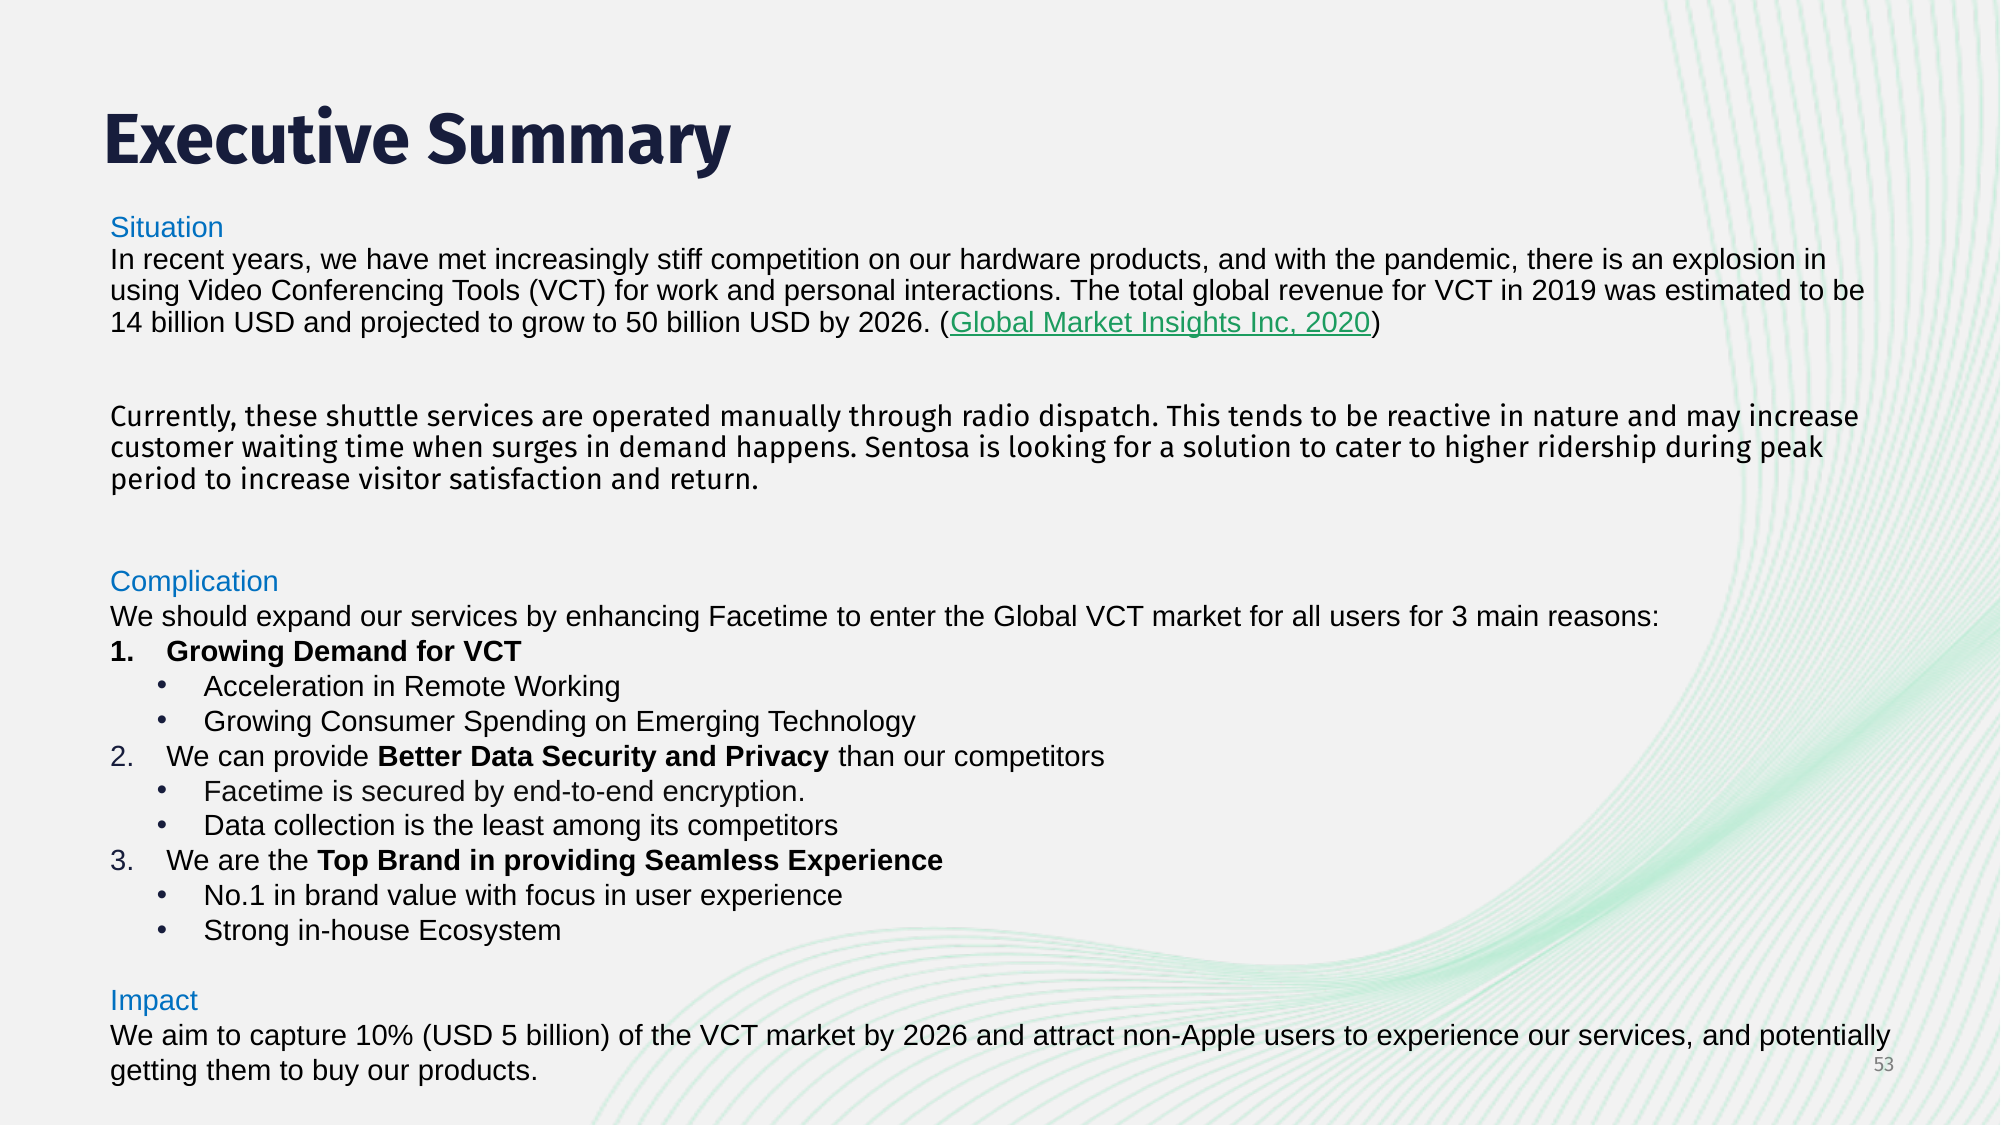

# Executive Summary
Situation
In recent years, we have met increasingly stiff competition on our hardware products, and with the pandemic, there is an explosion in using Video Conferencing Tools (VCT) for work and personal interactions. The total global revenue for VCT in 2019 was estimated to be 14 billion USD and projected to grow to 50 billion USD by 2026. (Global Market Insights Inc, 2020)

Currently, these shuttle services are operated manually through radio dispatch. This tends to be reactive in nature and may increase customer waiting time when surges in demand happens. Sentosa is looking for a solution to cater to higher ridership during peak period to increase visitor satisfaction and return.

Complication
We should expand our services by enhancing Facetime to enter the Global VCT market for all users for 3 main reasons:
Growing Demand for VCT
Acceleration in Remote Working
Growing Consumer Spending on Emerging Technology
We can provide Better Data Security and Privacy than our competitors
Facetime is secured by end-to-end encryption.
Data collection is the least among its competitors
We are the Top Brand in providing Seamless Experience
No.1 in brand value with focus in user experience
Strong in-house Ecosystem

Impact
We aim to capture 10% (USD 5 billion) of the VCT market by 2026 and attract non-Apple users to experience our services, and potentially getting them to buy our products.

Next Steps
With your approval, we can work with the R&D and marketing department on enhancing Facetime to enter the Global VCT market.